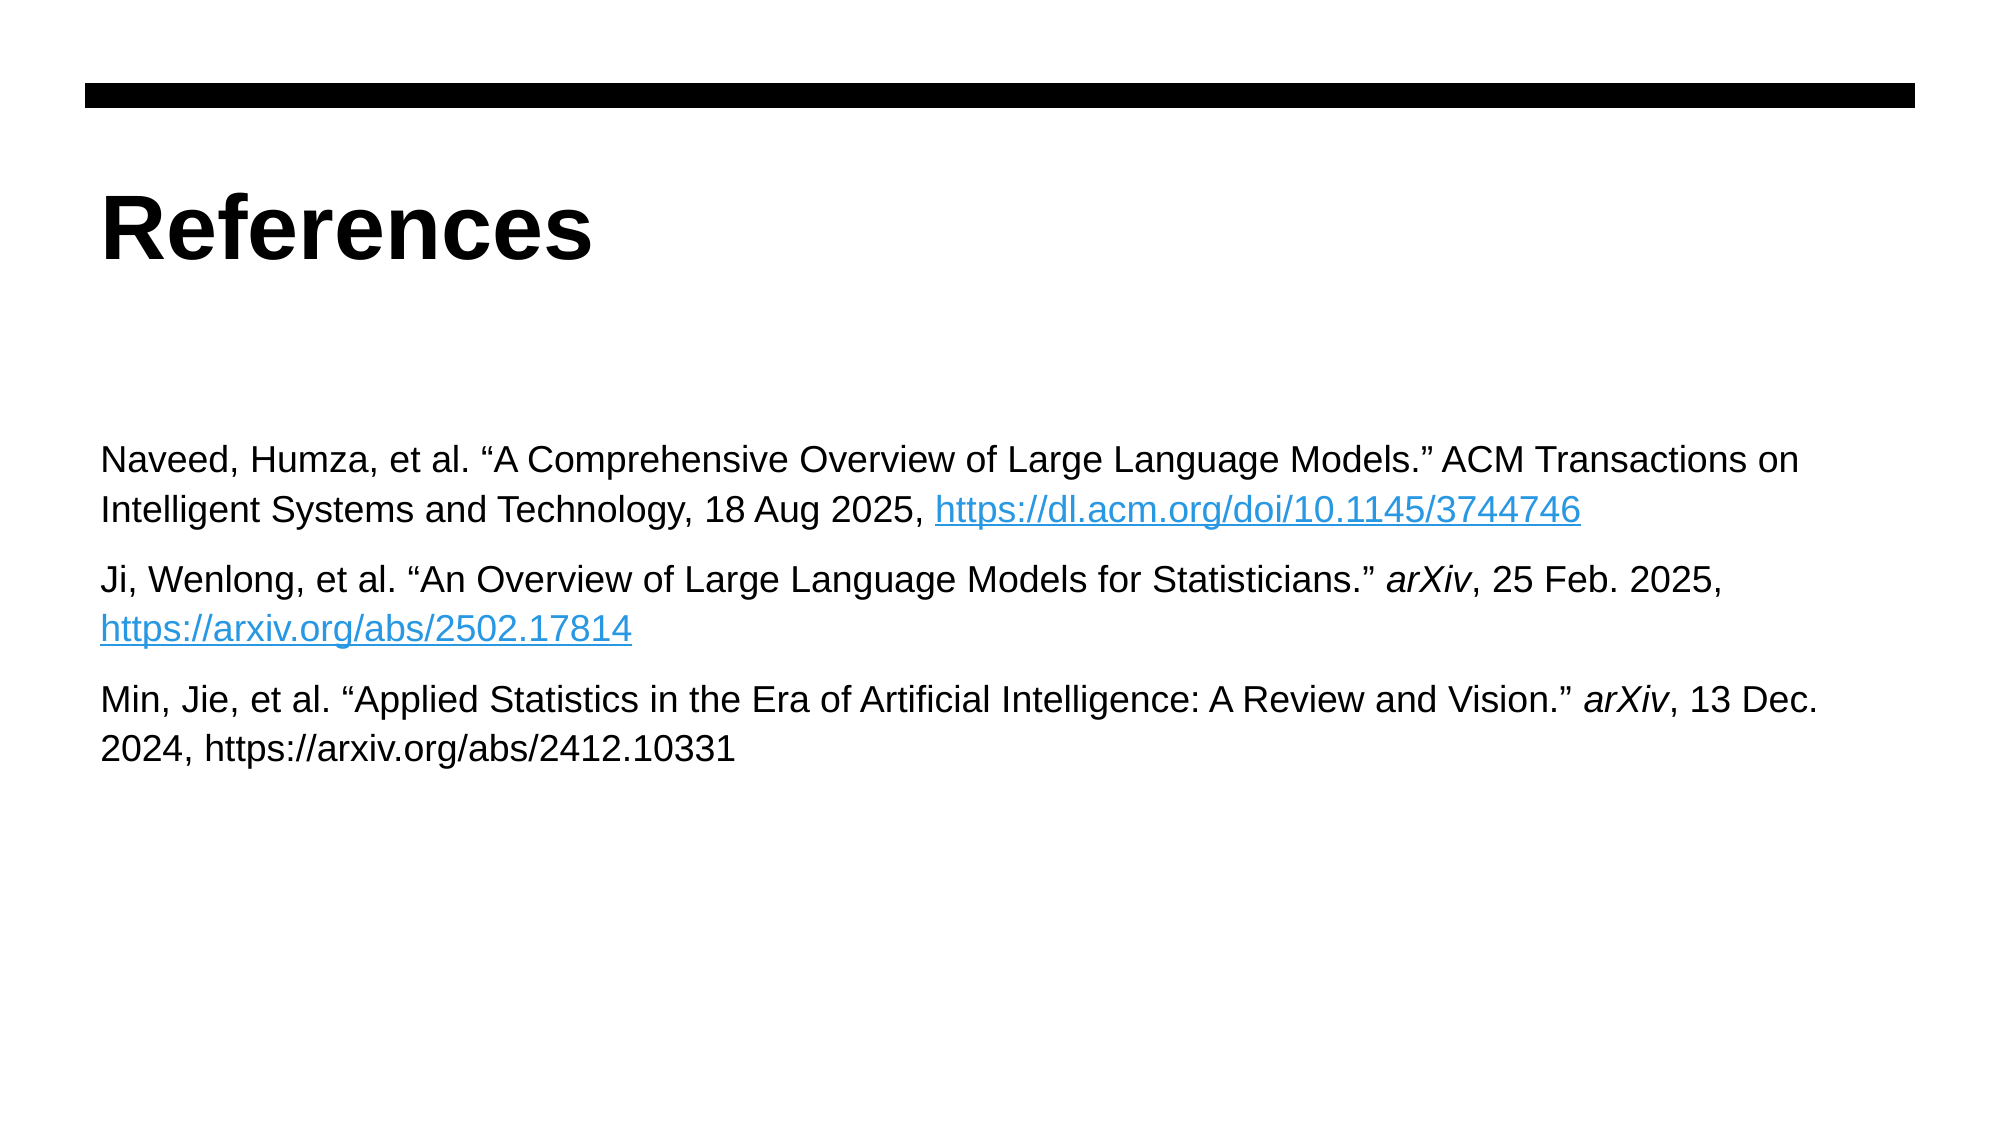

# References
Naveed, Humza, et al. “A Comprehensive Overview of Large Language Models.” ACM Transactions on Intelligent Systems and Technology, 18 Aug 2025, https://dl.acm.org/doi/10.1145/3744746
Ji, Wenlong, et al. “An Overview of Large Language Models for Statisticians.” arXiv, 25 Feb. 2025, https://arxiv.org/abs/2502.17814
Min, Jie, et al. “Applied Statistics in the Era of Artificial Intelligence: A Review and Vision.” arXiv, 13 Dec. 2024, https://arxiv.org/abs/2412.10331